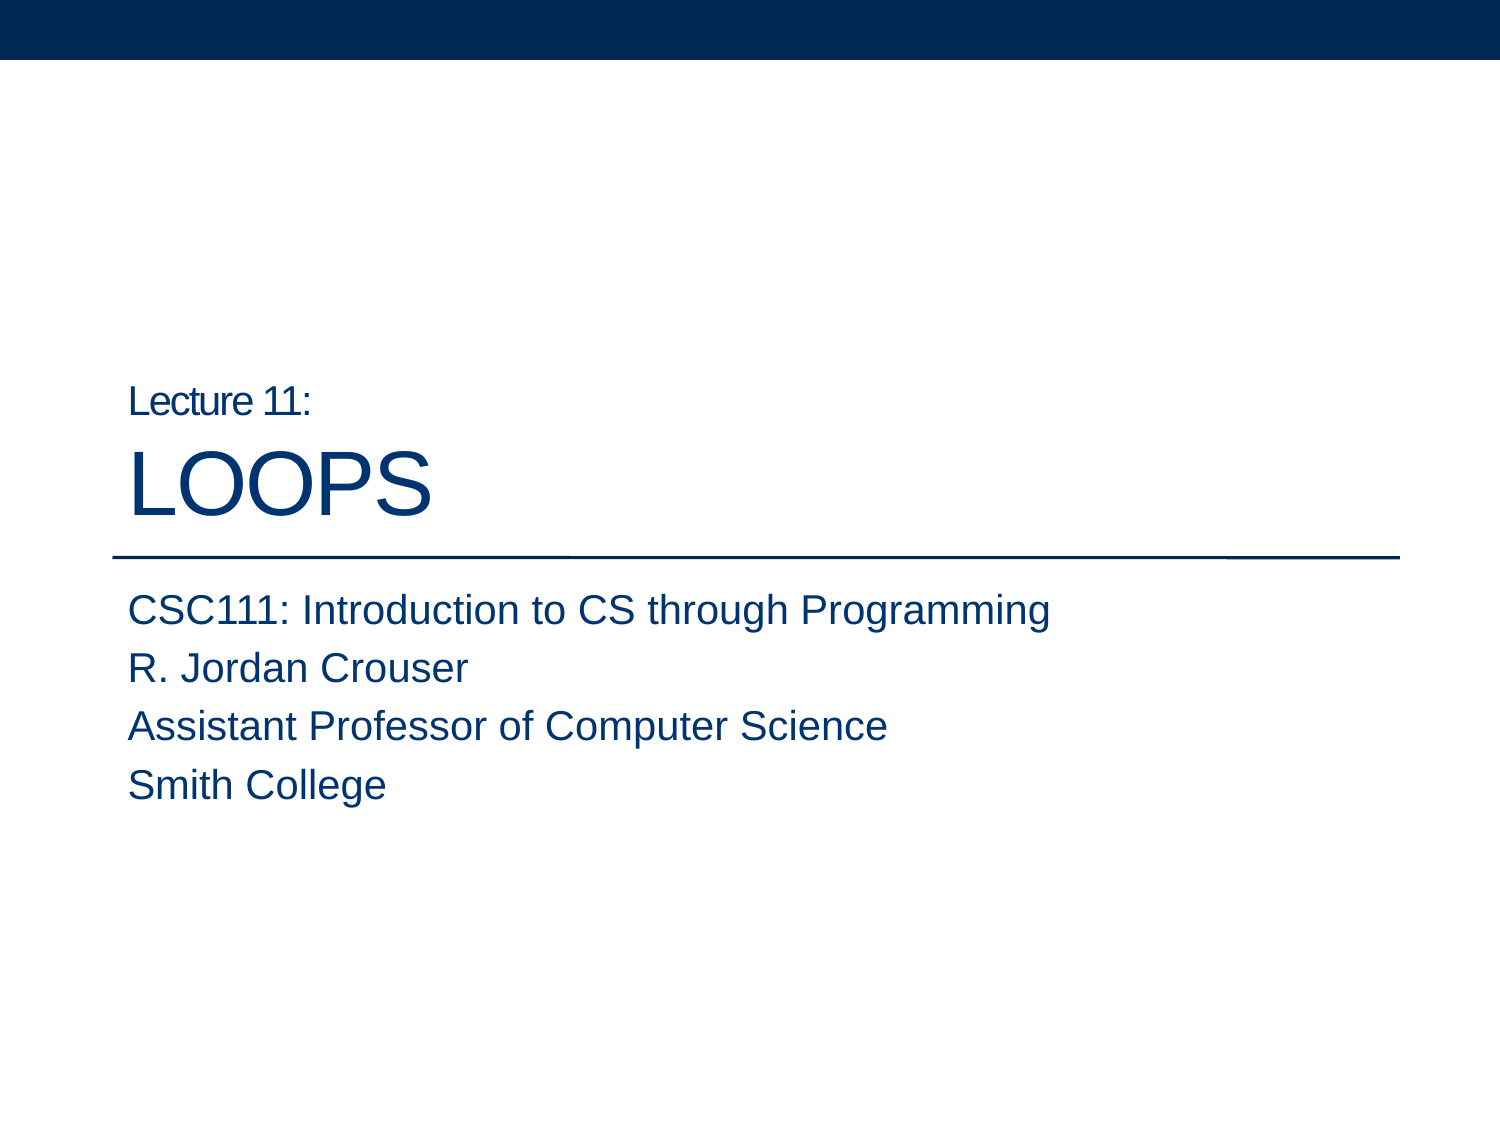

# Lecture 11: Loops
CSC111: Introduction to CS through Programming
R. Jordan Crouser
Assistant Professor of Computer Science
Smith College